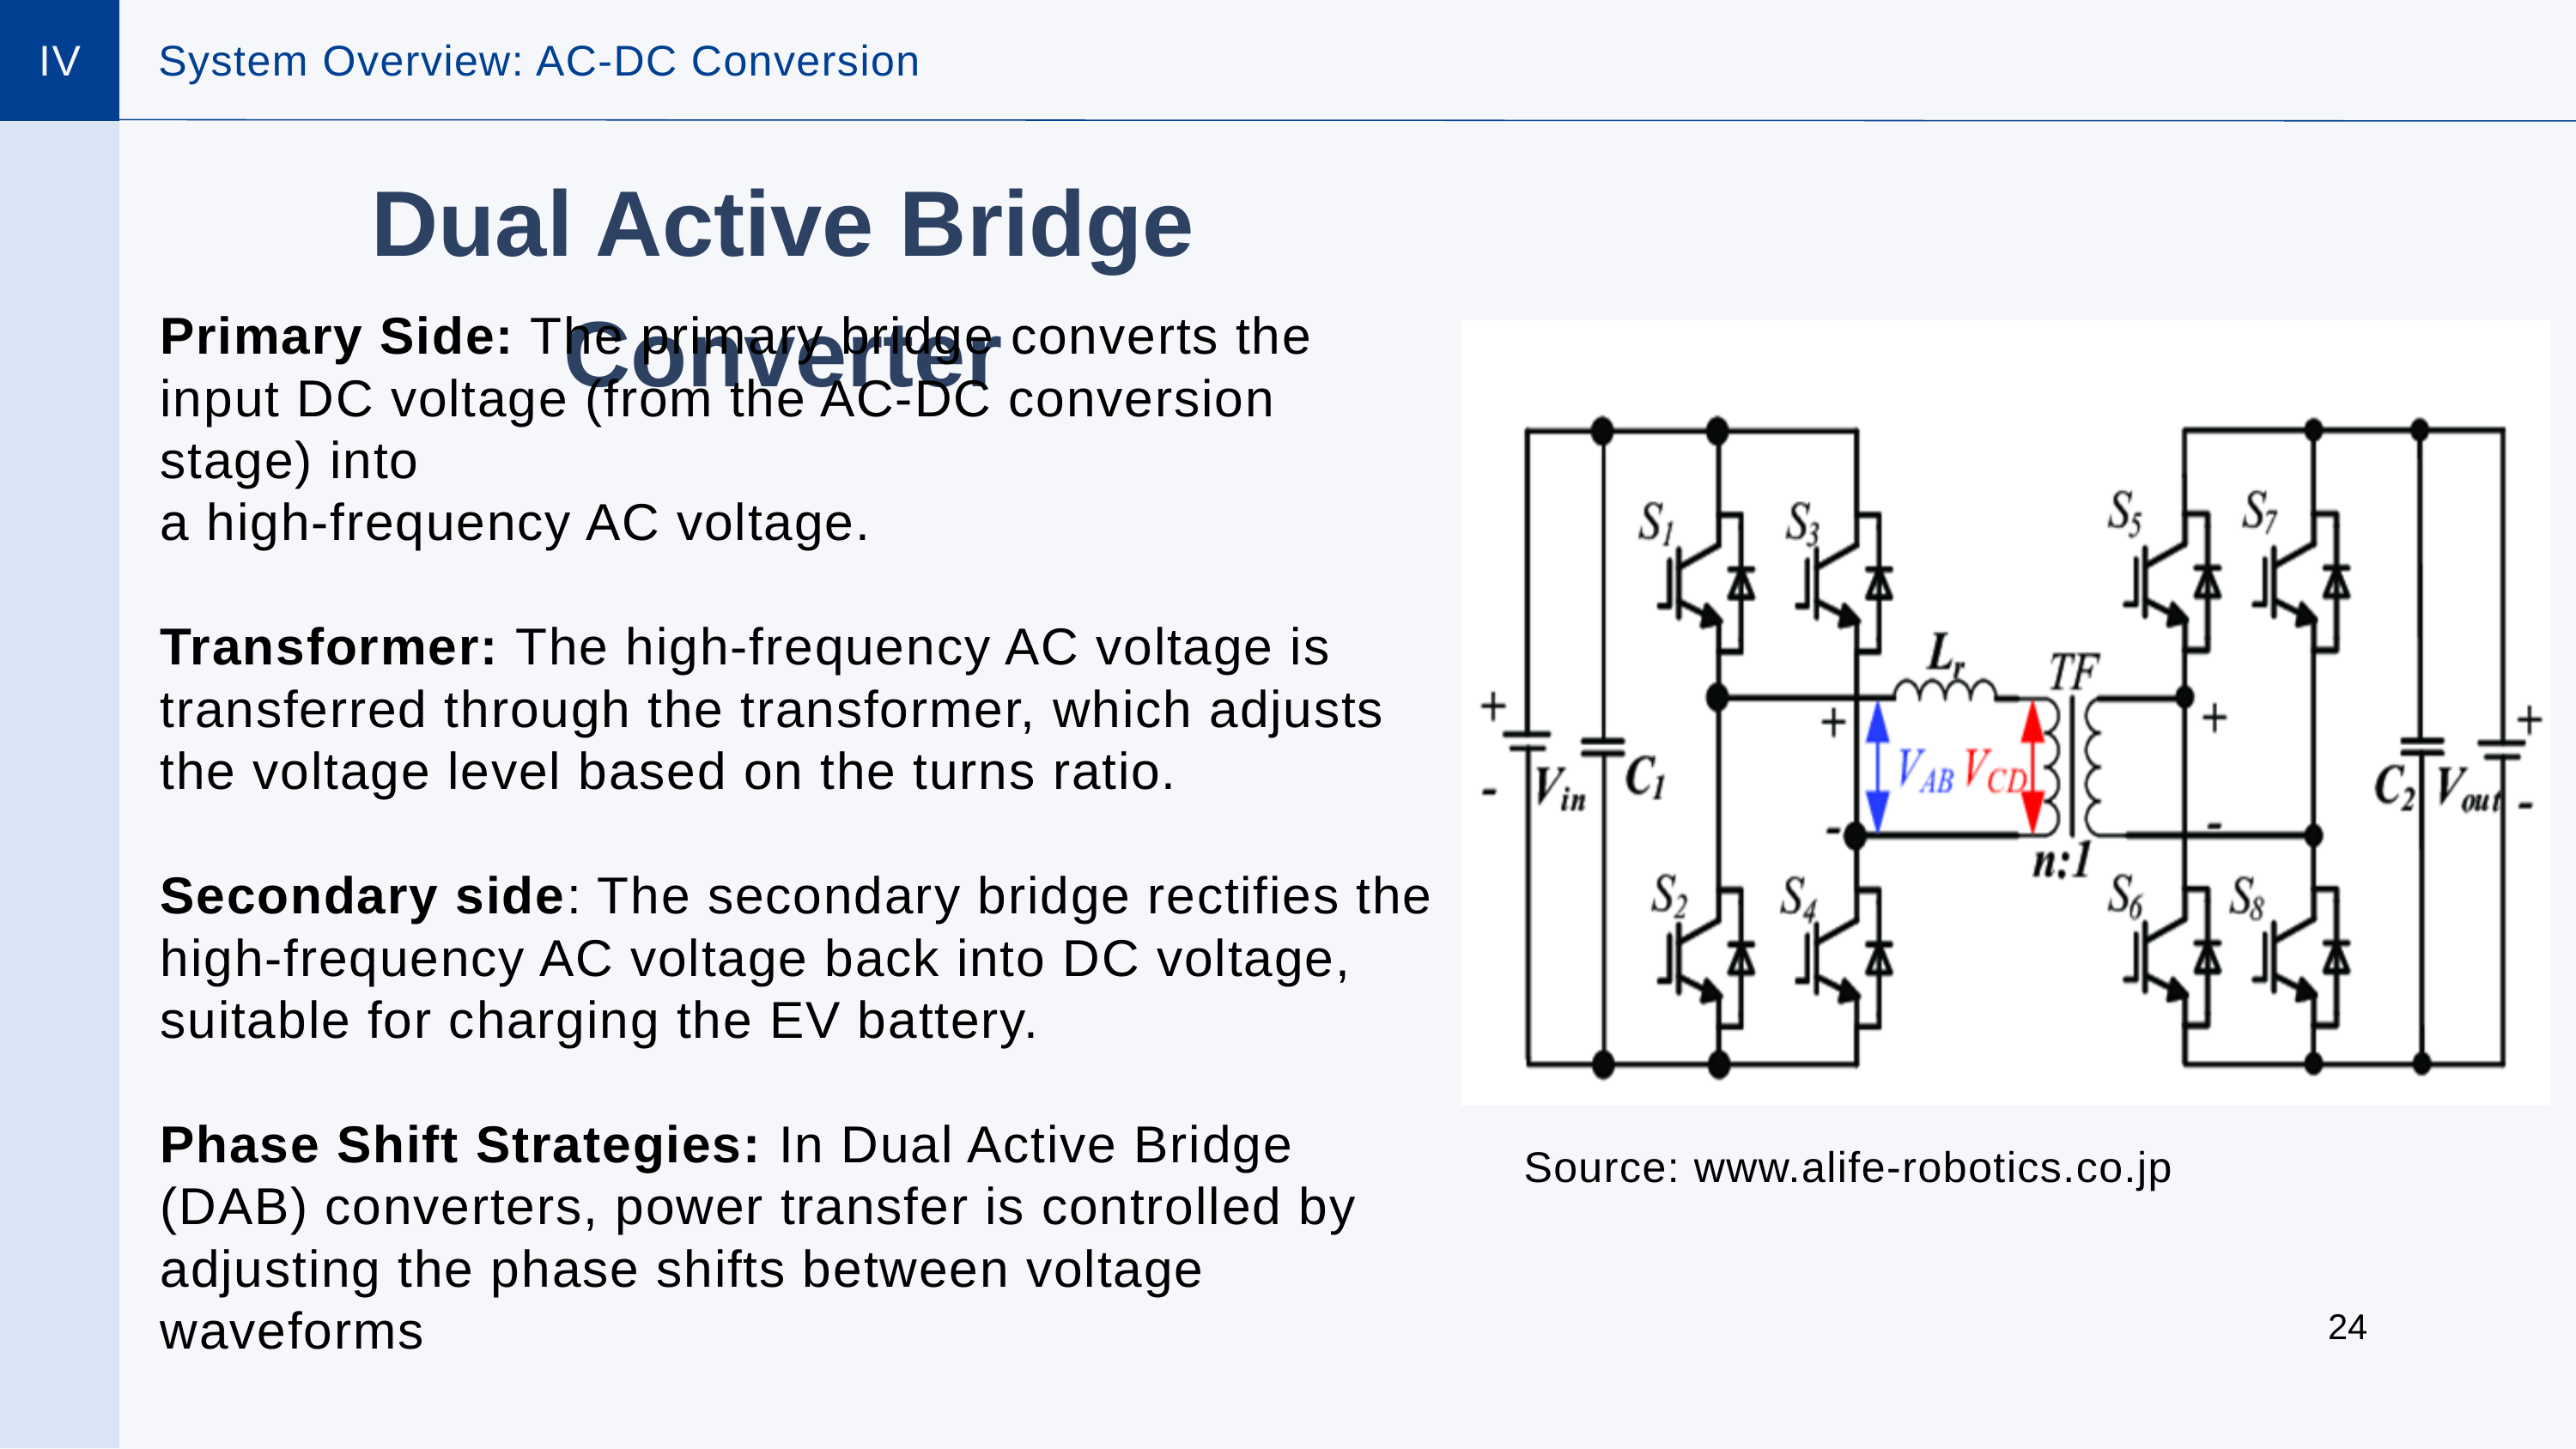

IV
System Overview: AC-DC Conversion

Dual Active Bridge Converter
Primary Side: The primary bridge converts the input DC voltage (from the AC-DC conversion stage) into
a high-frequency AC voltage.

Transformer: The high-frequency AC voltage is transferred through the transformer, which adjusts the voltage level based on the turns ratio.

Secondary side: The secondary bridge rectifies the high-frequency AC voltage back into DC voltage, suitable for charging the EV battery.

Phase Shift Strategies: In Dual Active Bridge (DAB) converters, power transfer is controlled by
adjusting the phase shifts between voltage waveforms

Source: www.alife-robotics.co.jp
24